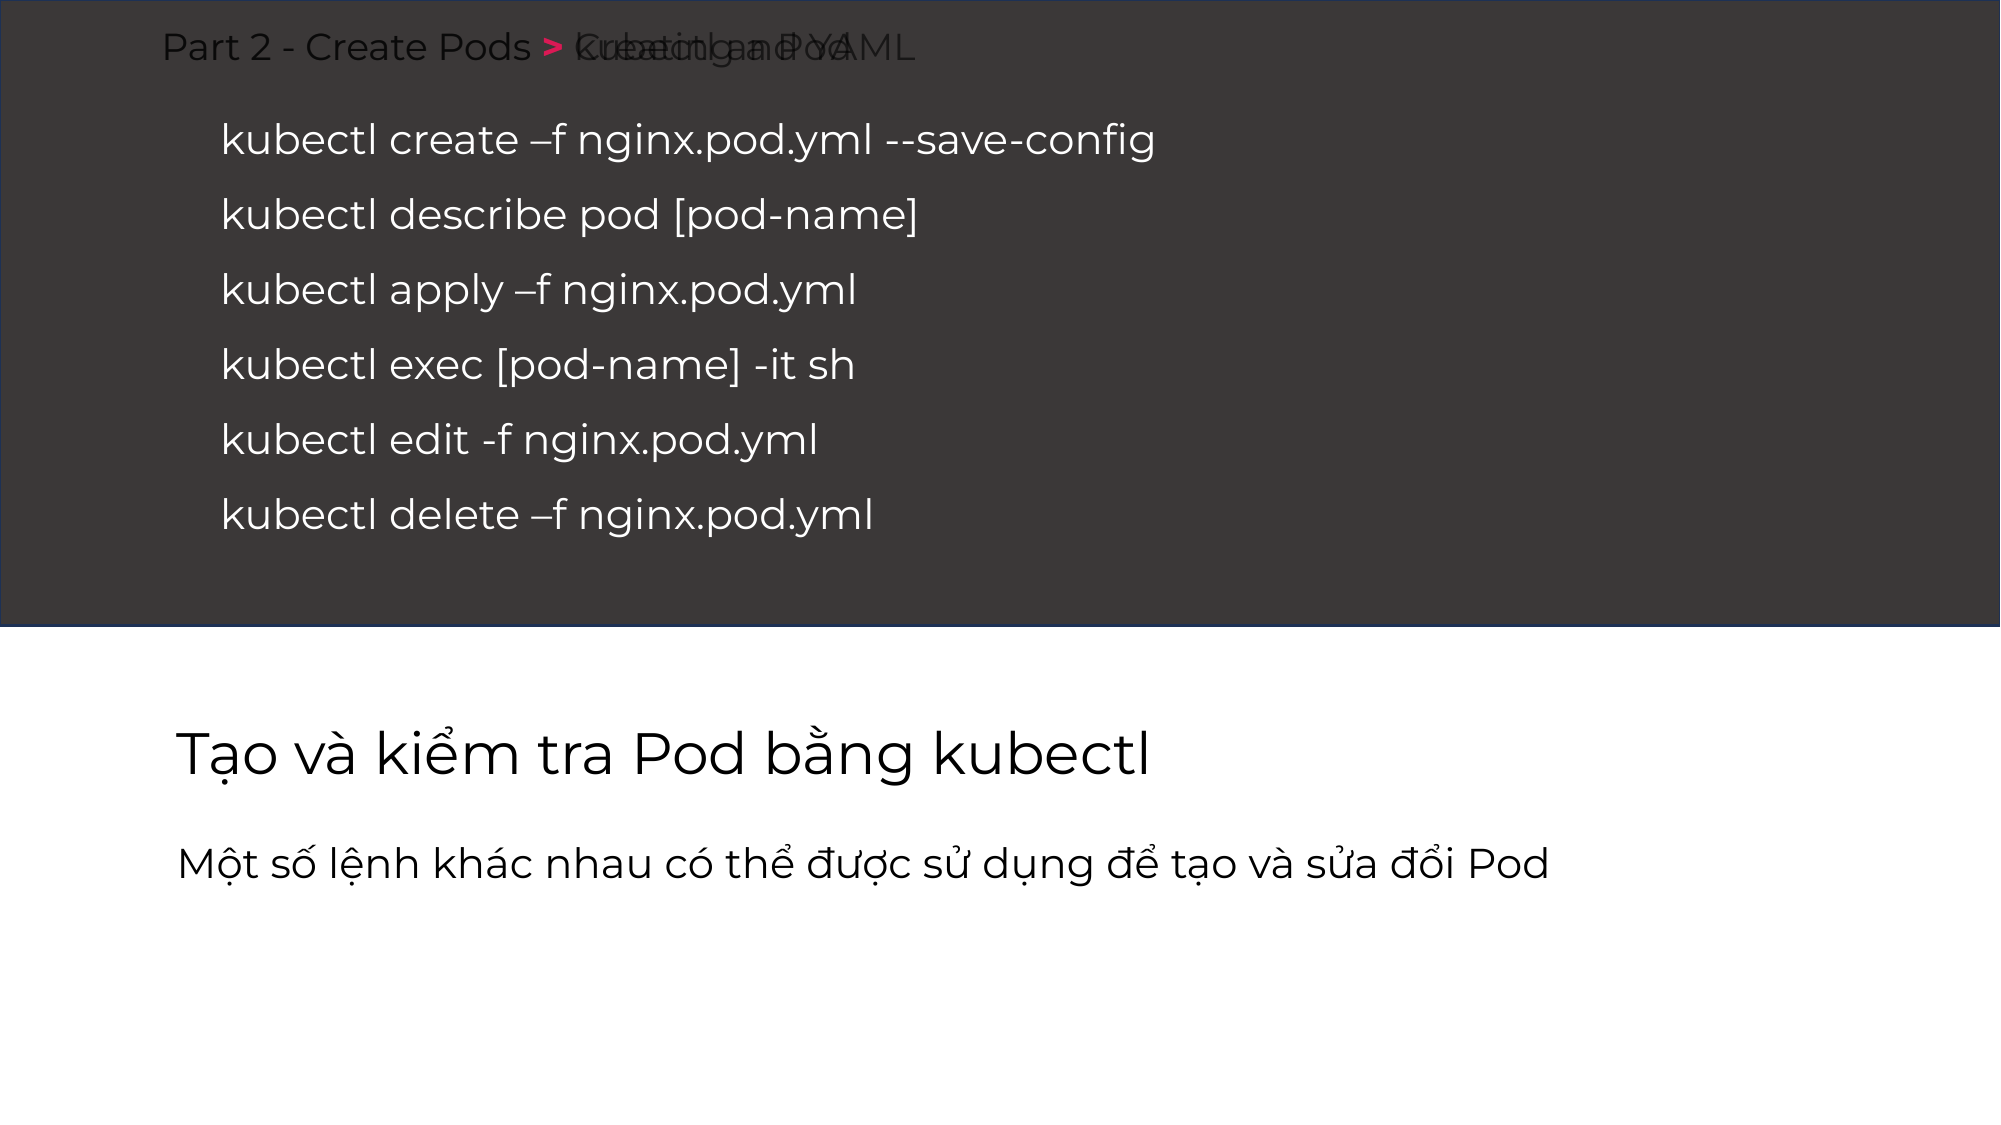

kubectl create –f nginx.pod.yml --save-config
kubectl describe pod [pod-name]
kubectl apply –f nginx.pod.yml
kubectl exec [pod-name] -it sh
kubectl edit -f nginx.pod.yml
kubectl delete –f nginx.pod.yml
Part 2 - Create Pods > Creating a Pod
Part 2 - Create Pods > kubectl and YAML
Tạo và kiểm tra Pod bằng kubectl

Một số lệnh khác nhau có thể được sử dụng để tạo và sửa đổi Pod